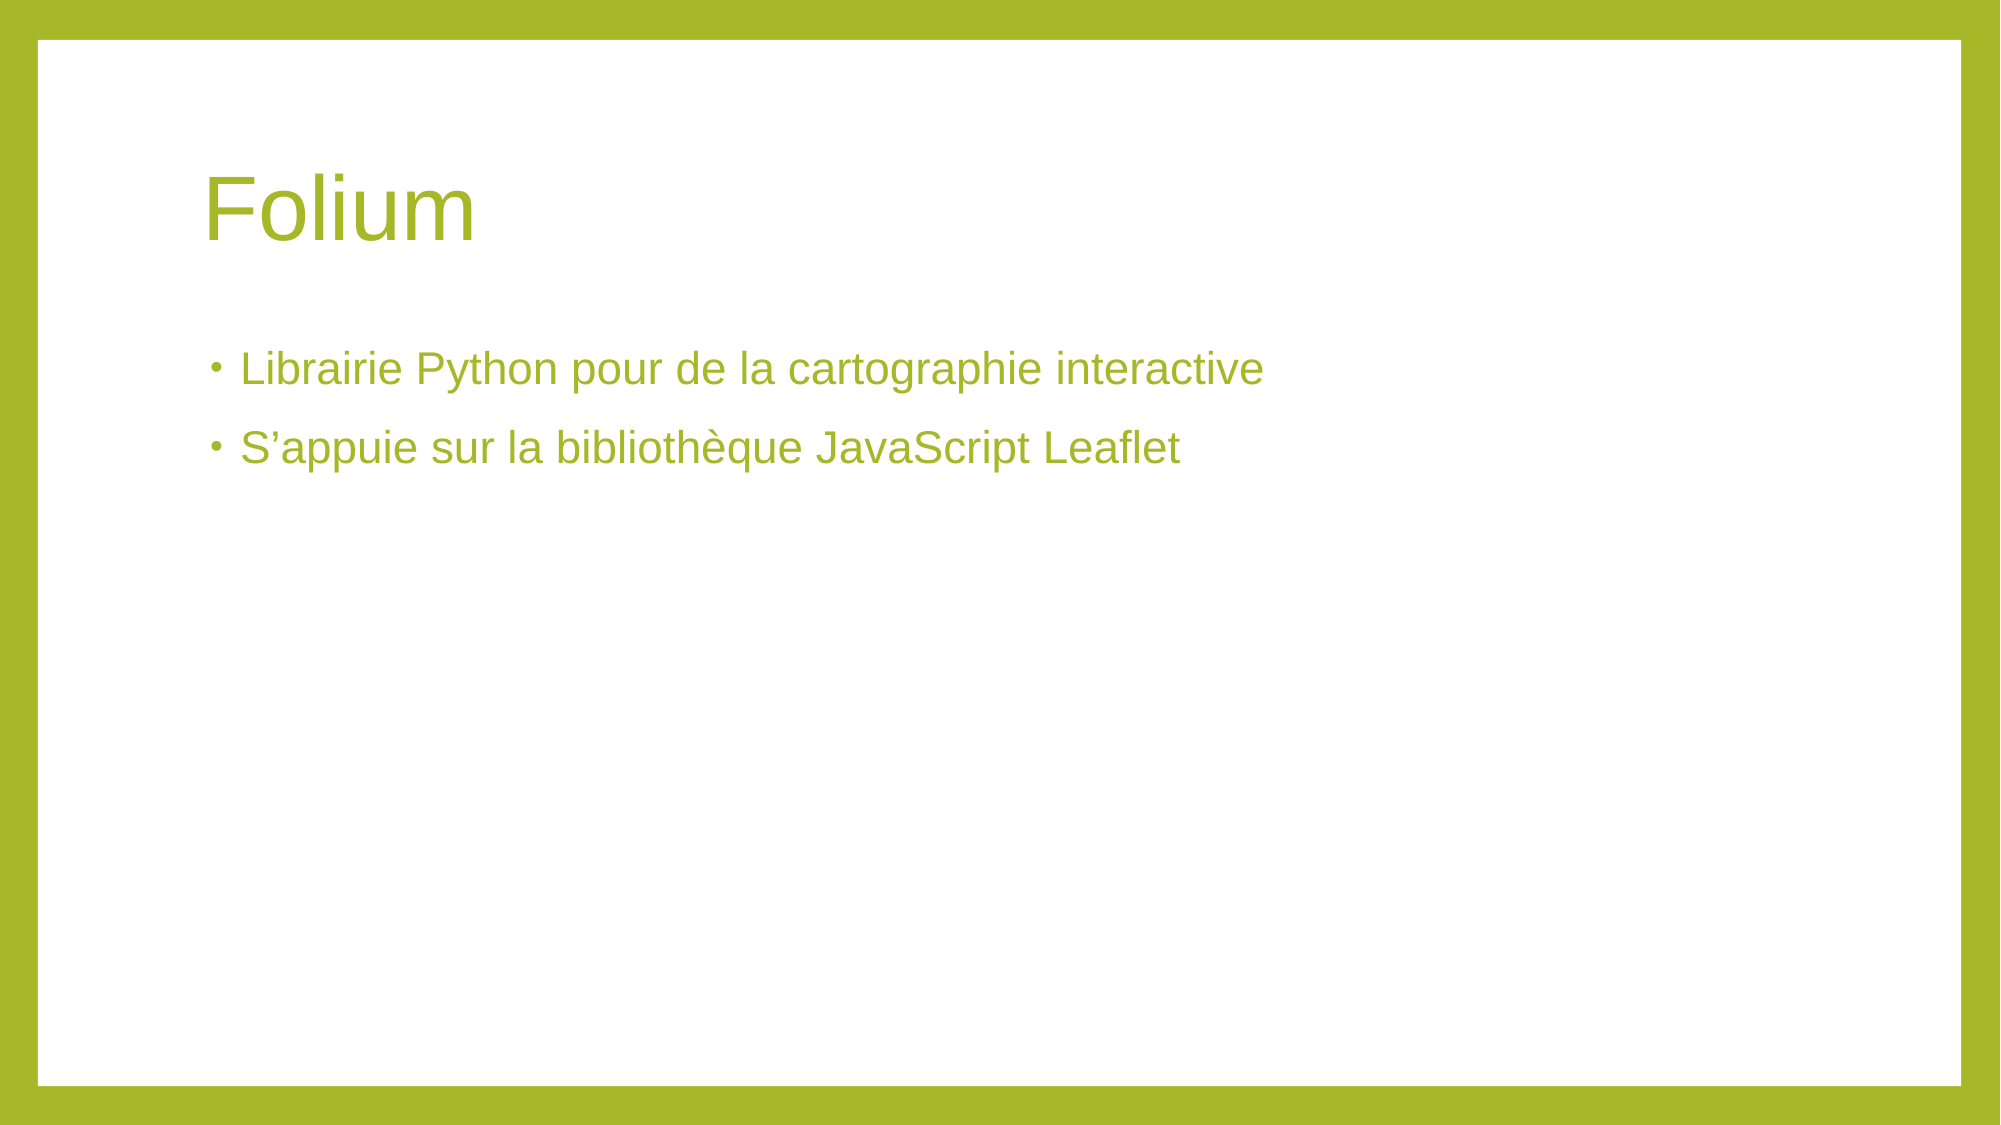

# Folium
Librairie Python pour de la cartographie interactive
S’appuie sur la bibliothèque JavaScript Leaflet